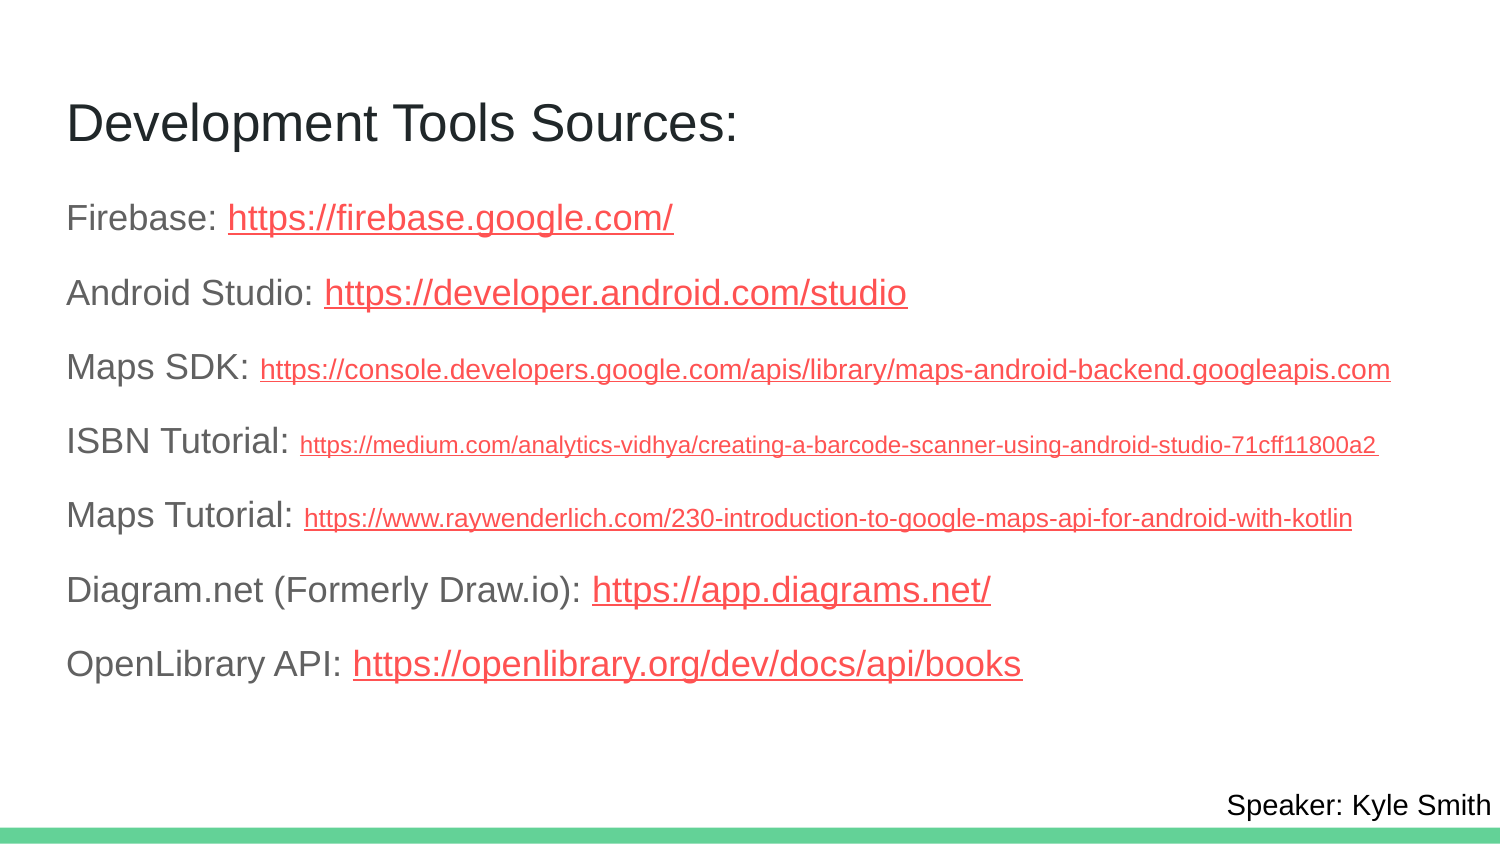

Kyle
# Development Tools Sources:
Firebase: https://firebase.google.com/
Android Studio: https://developer.android.com/studio
Maps SDK: https://console.developers.google.com/apis/library/maps-android-backend.googleapis.com
ISBN Tutorial: https://medium.com/analytics-vidhya/creating-a-barcode-scanner-using-android-studio-71cff11800a2
Maps Tutorial: https://www.raywenderlich.com/230-introduction-to-google-maps-api-for-android-with-kotlin
Diagram.net (Formerly Draw.io): https://app.diagrams.net/
OpenLibrary API: https://openlibrary.org/dev/docs/api/books
Speaker: Kyle Smith